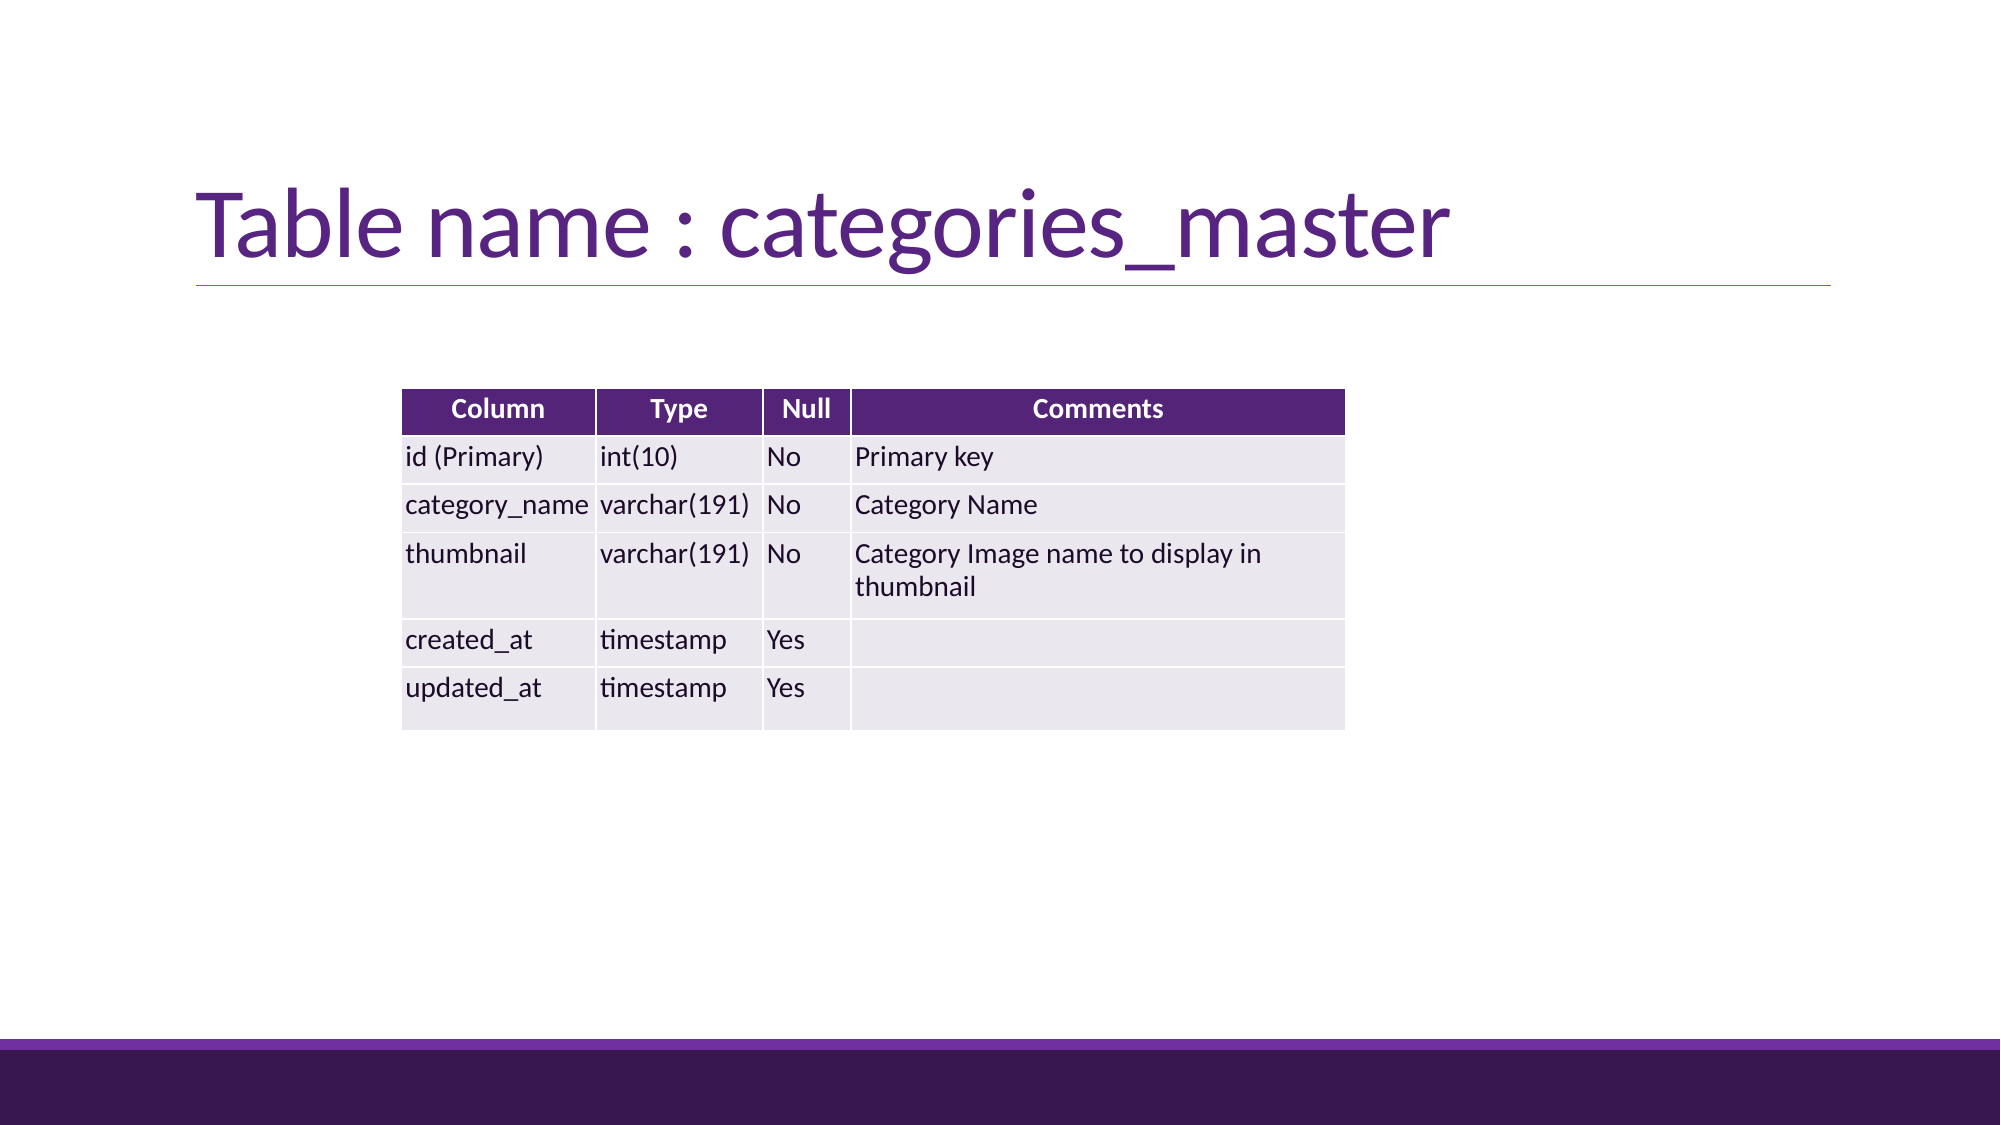

# Table name : categories_master
| Column | Type | Null | Comments |
| --- | --- | --- | --- |
| id (Primary) | int(10) | No | Primary key |
| category\_name | varchar(191) | No | Category Name |
| thumbnail | varchar(191) | No | Category Image name to display in thumbnail |
| created\_at | timestamp | Yes |  |
| updated\_at | timestamp | Yes |  |